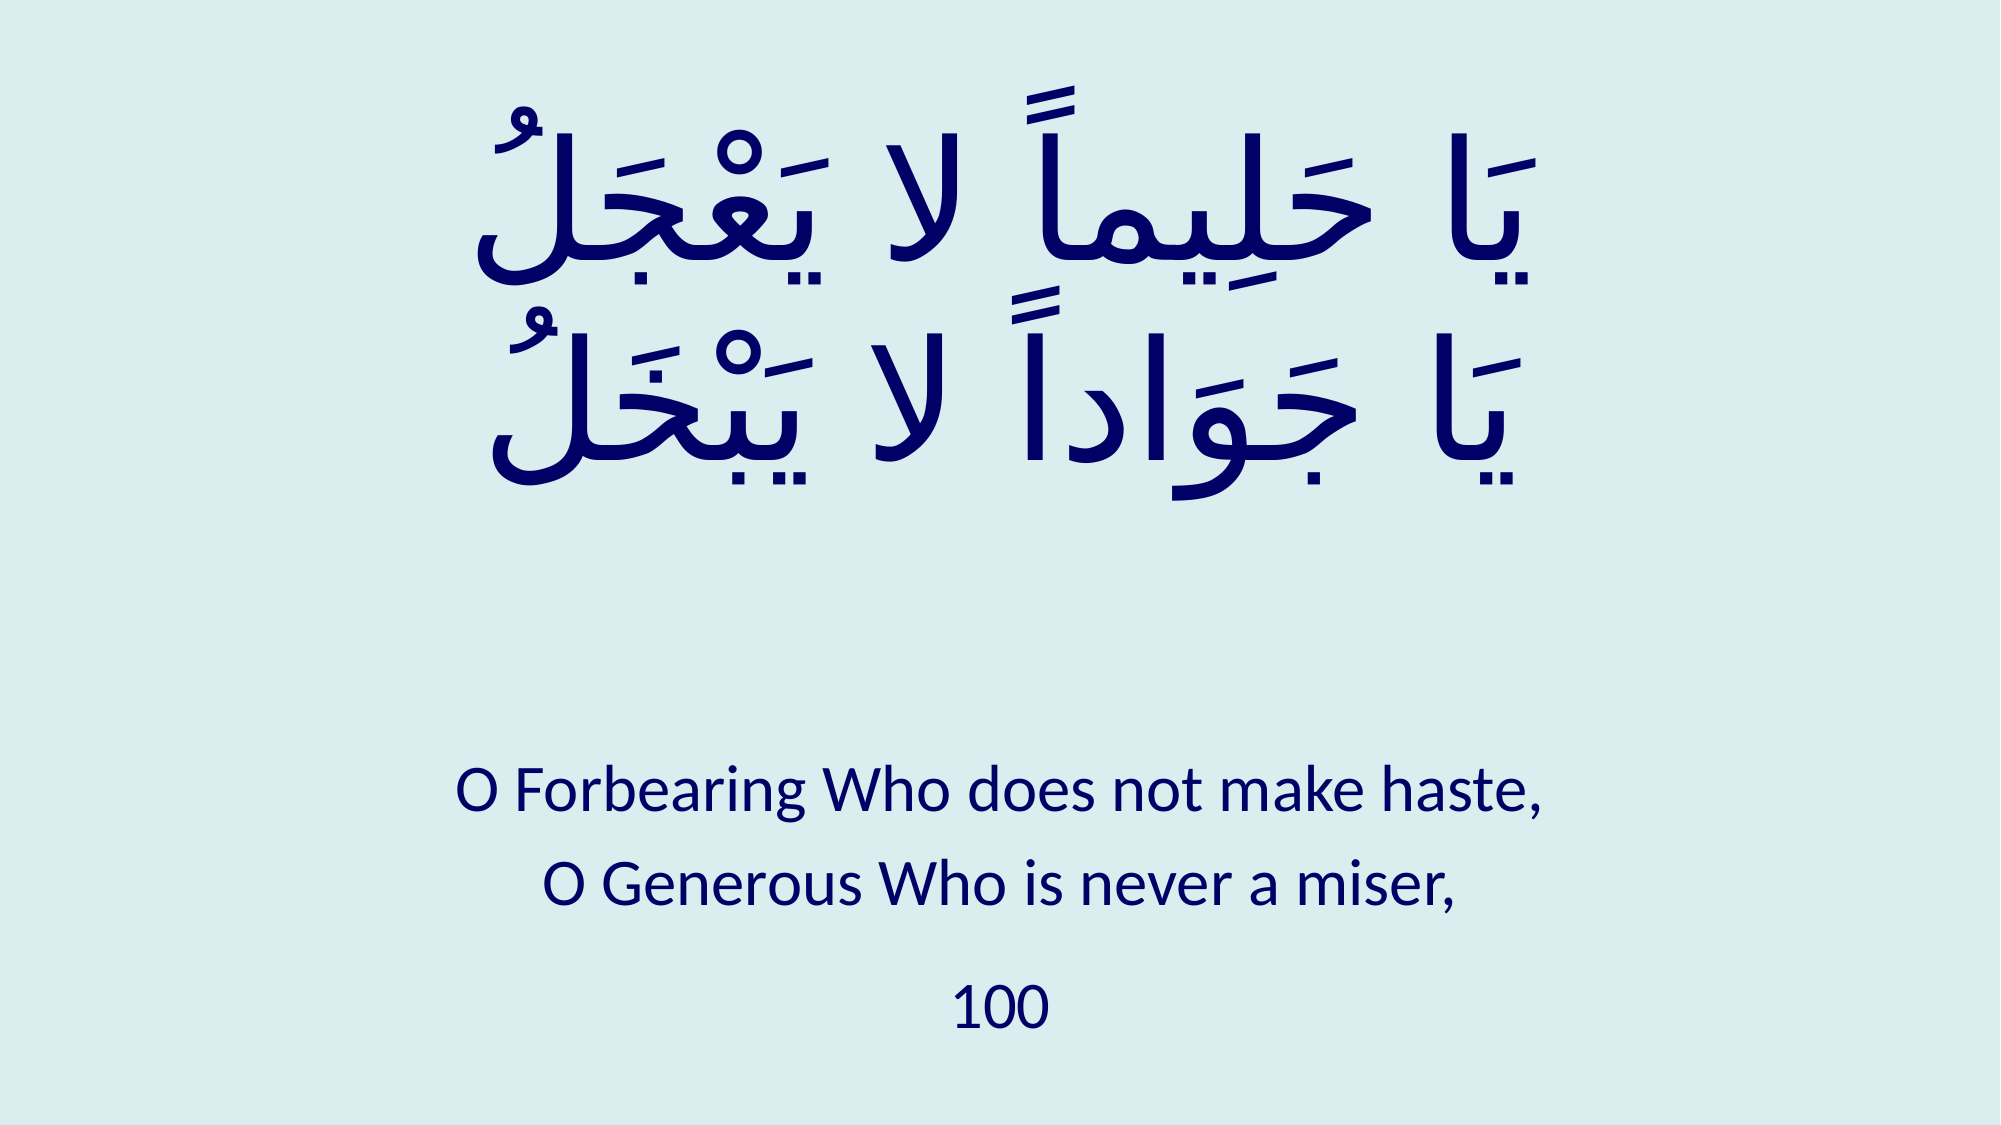

# يَا حَلِيماً لا يَعْجَلُ يَا جَوَاداً لا يَبْخَلُ
O Forbearing Who does not make haste,
O Generous Who is never a miser,
100